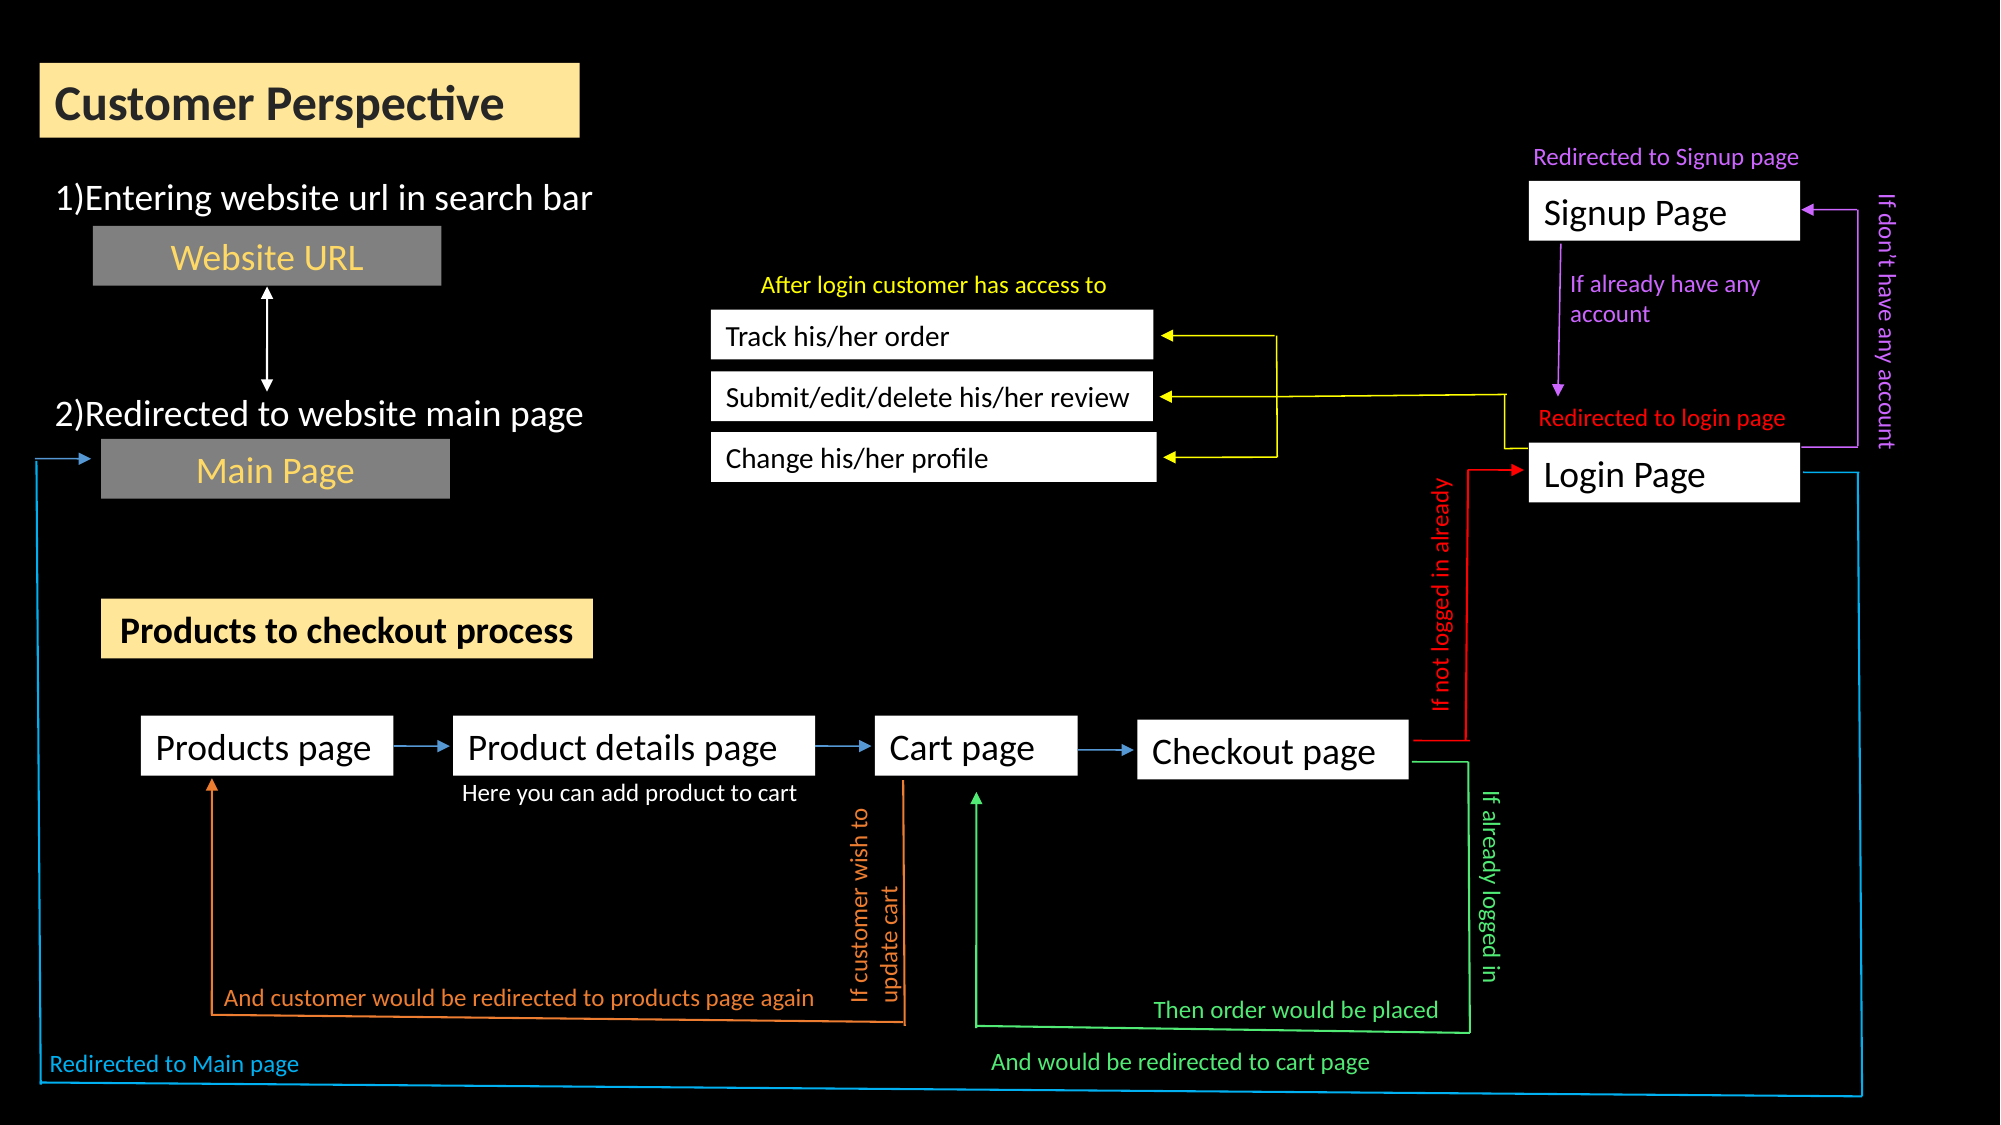

Customer Perspective
Redirected to Signup page
1)Entering website url in search bar
Signup Page

Website URL

If already have any account
After login customer has access to

If don’t have any account
Track his/her order

Submit/edit/delete his/her review
2)Redirected to website main page

Redirected to login page

Change his/her profile
Main Page
Login Page

If not logged in already
Products to checkout process
Products page
Product details page
Cart page
Checkout page

Here you can add product to cart

If customer wish to update cart
If already logged in
And customer would be redirected to products page again
Then order would be placed

And would be redirected to cart page
Redirected to Main page